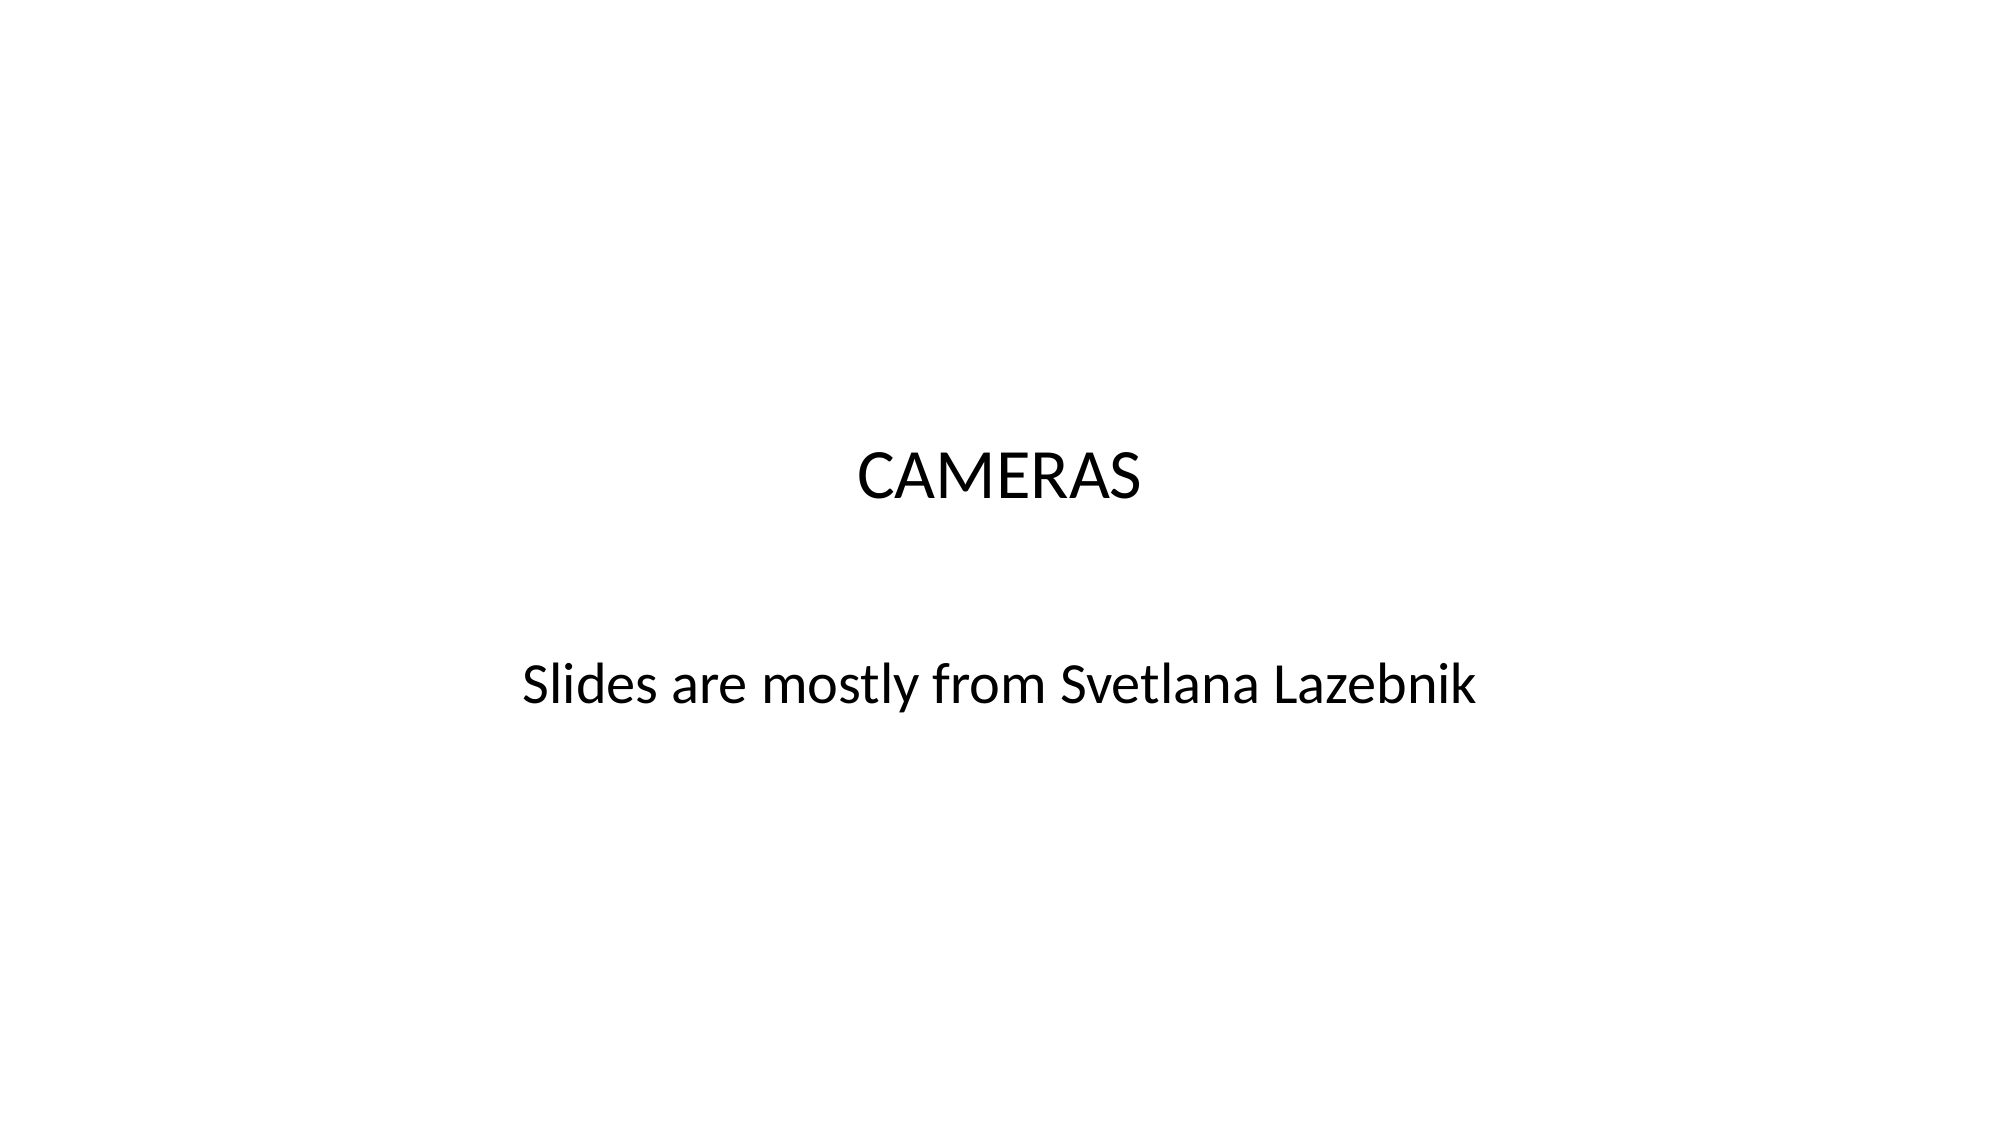

# CAMERAS
Slides are mostly from Svetlana Lazebnik